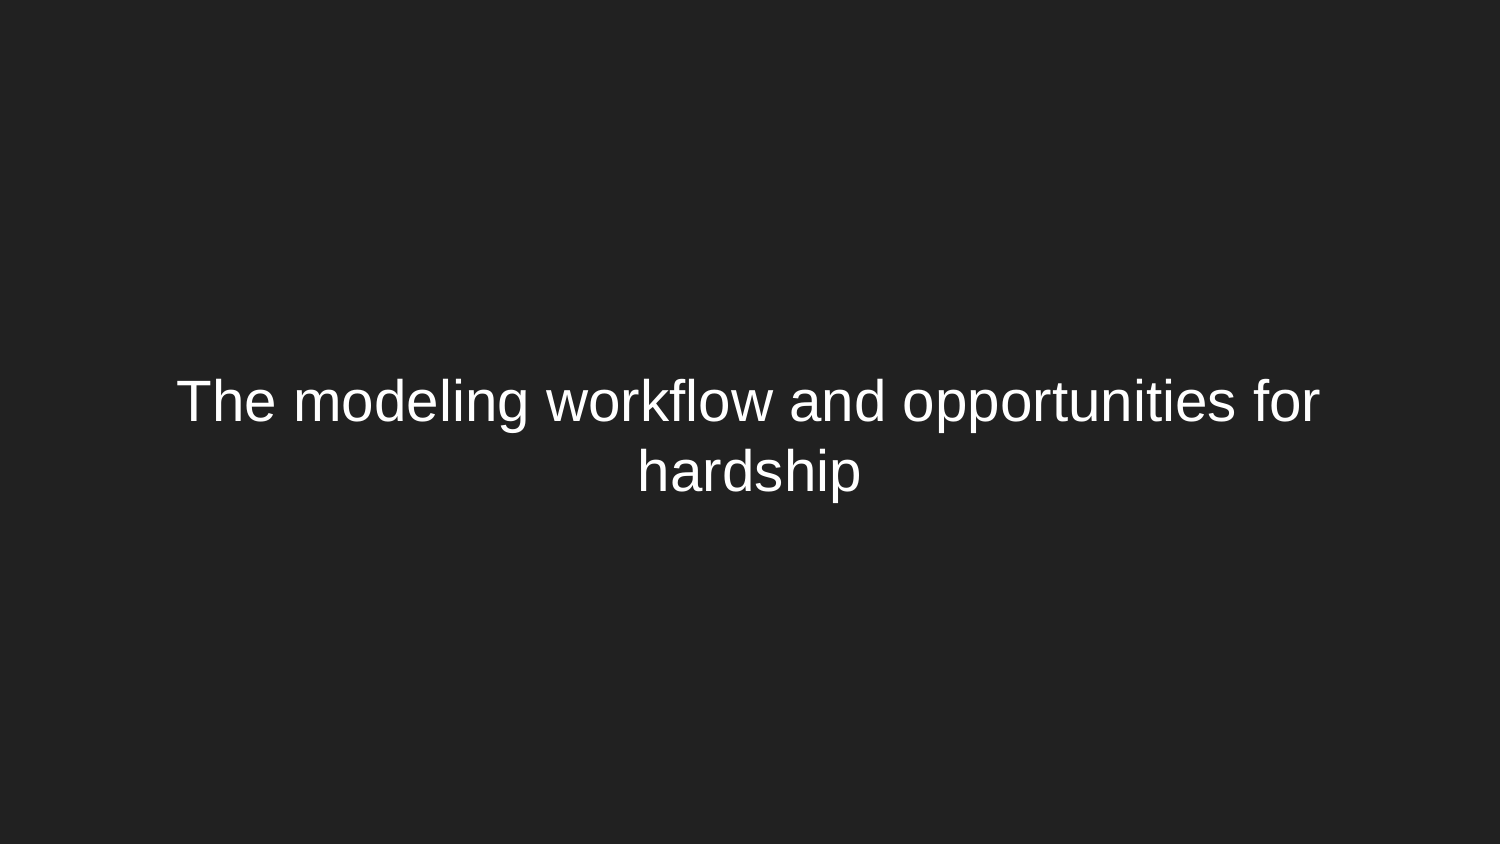

# The modeling workflow and opportunities for hardship